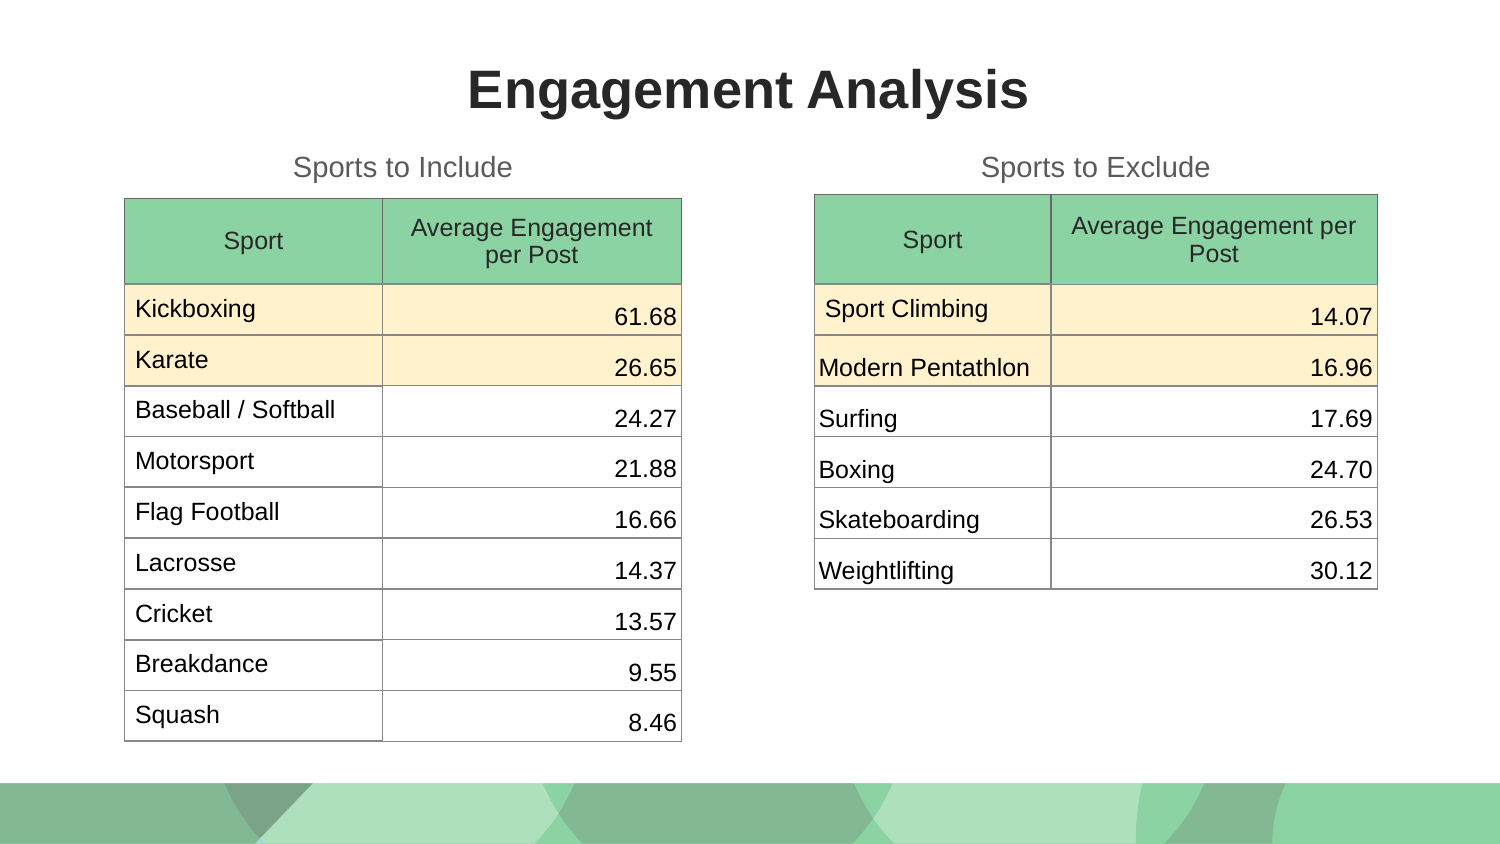

# Engagement Analysis
Sports to Include
Sports to Exclude
| Sport | Average Engagement per Post |
| --- | --- |
| Sport Climbing | 14.07 |
| Modern Pentathlon | 16.96 |
| Surfing | 17.69 |
| Boxing | 24.70 |
| Skateboarding | 26.53 |
| Weightlifting | 30.12 |
| Sport | Average Engagement per Post |
| --- | --- |
| Kickboxing | 61.68 |
| Karate | 26.65 |
| Baseball / Softball | 24.27 |
| Motorsport | 21.88 |
| Flag Football | 16.66 |
| Lacrosse | 14.37 |
| Cricket | 13.57 |
| Breakdance | 9.55 |
| Squash | 8.46 |